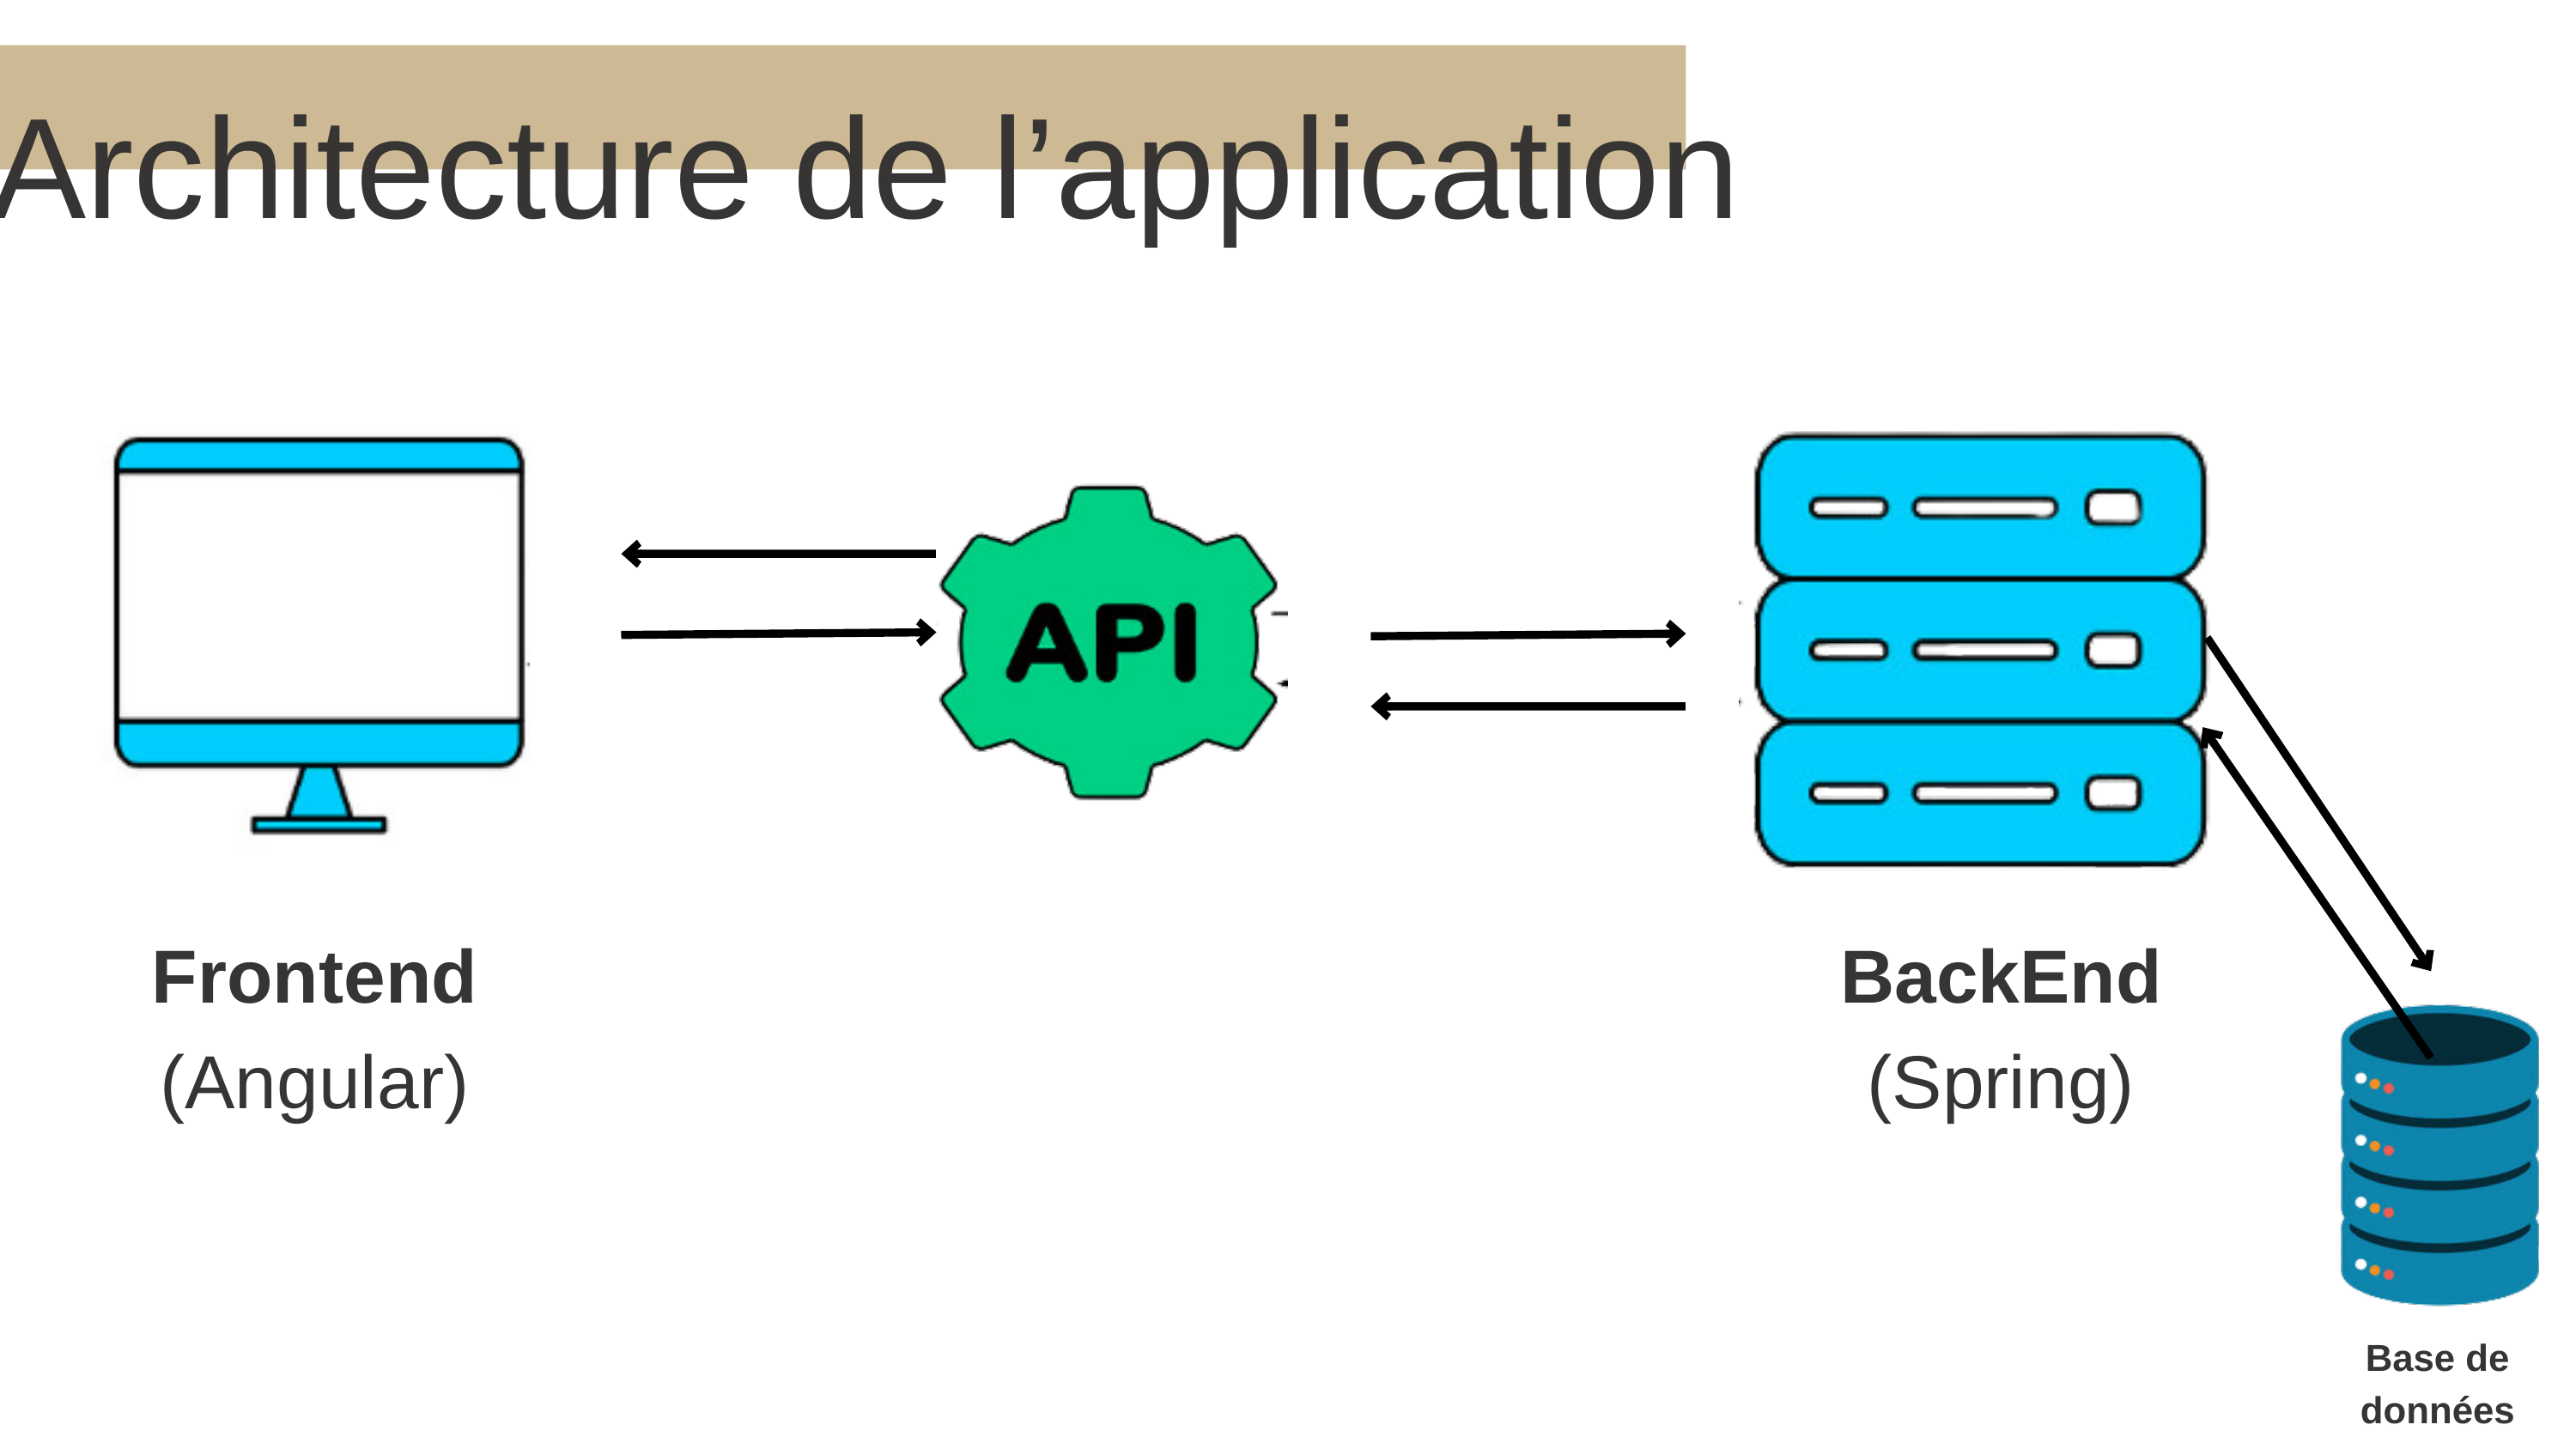

Architecture de l’application

Frontend
(Angular)
BackEnd
(Spring)
Base de données